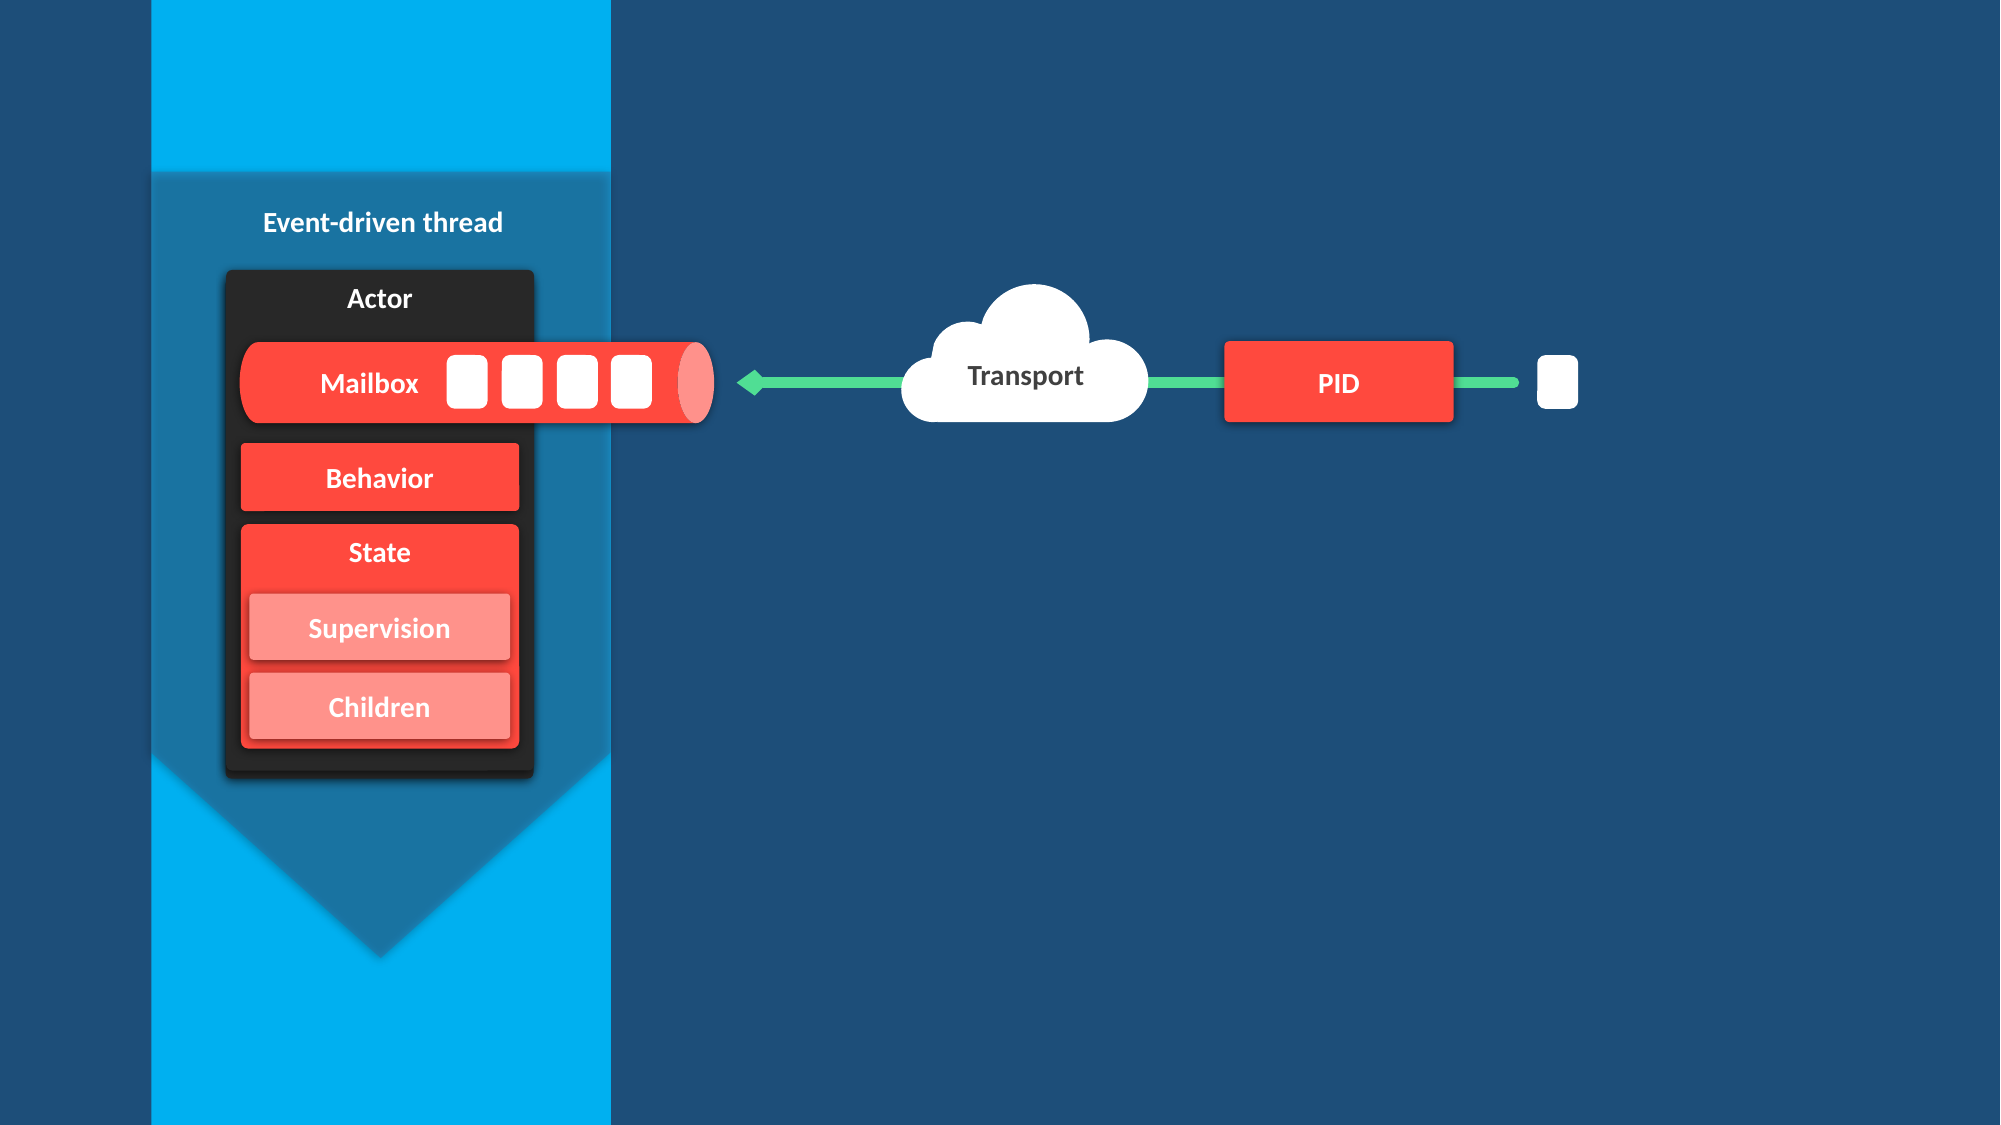

Event-driven thread

Actor

Transport
PID

Mailbox
Behavior
State
Supervision
Children